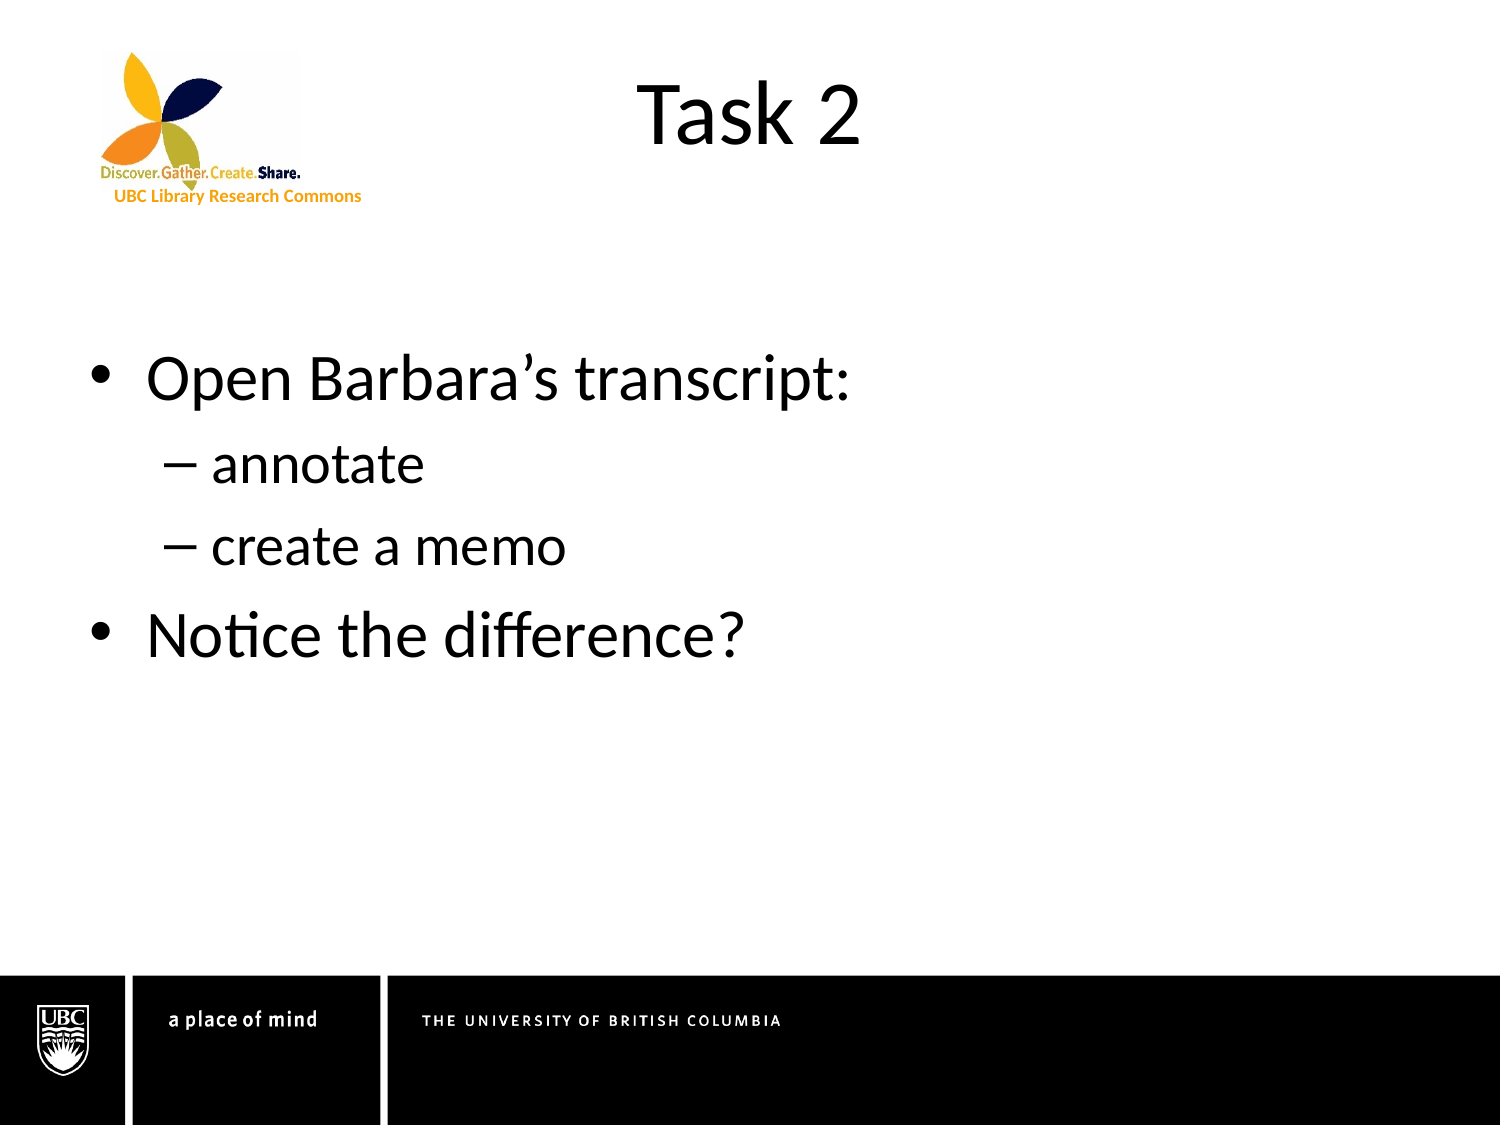

# Task 2
Open Barbara’s transcript:
annotate
create a memo
Notice the difference?